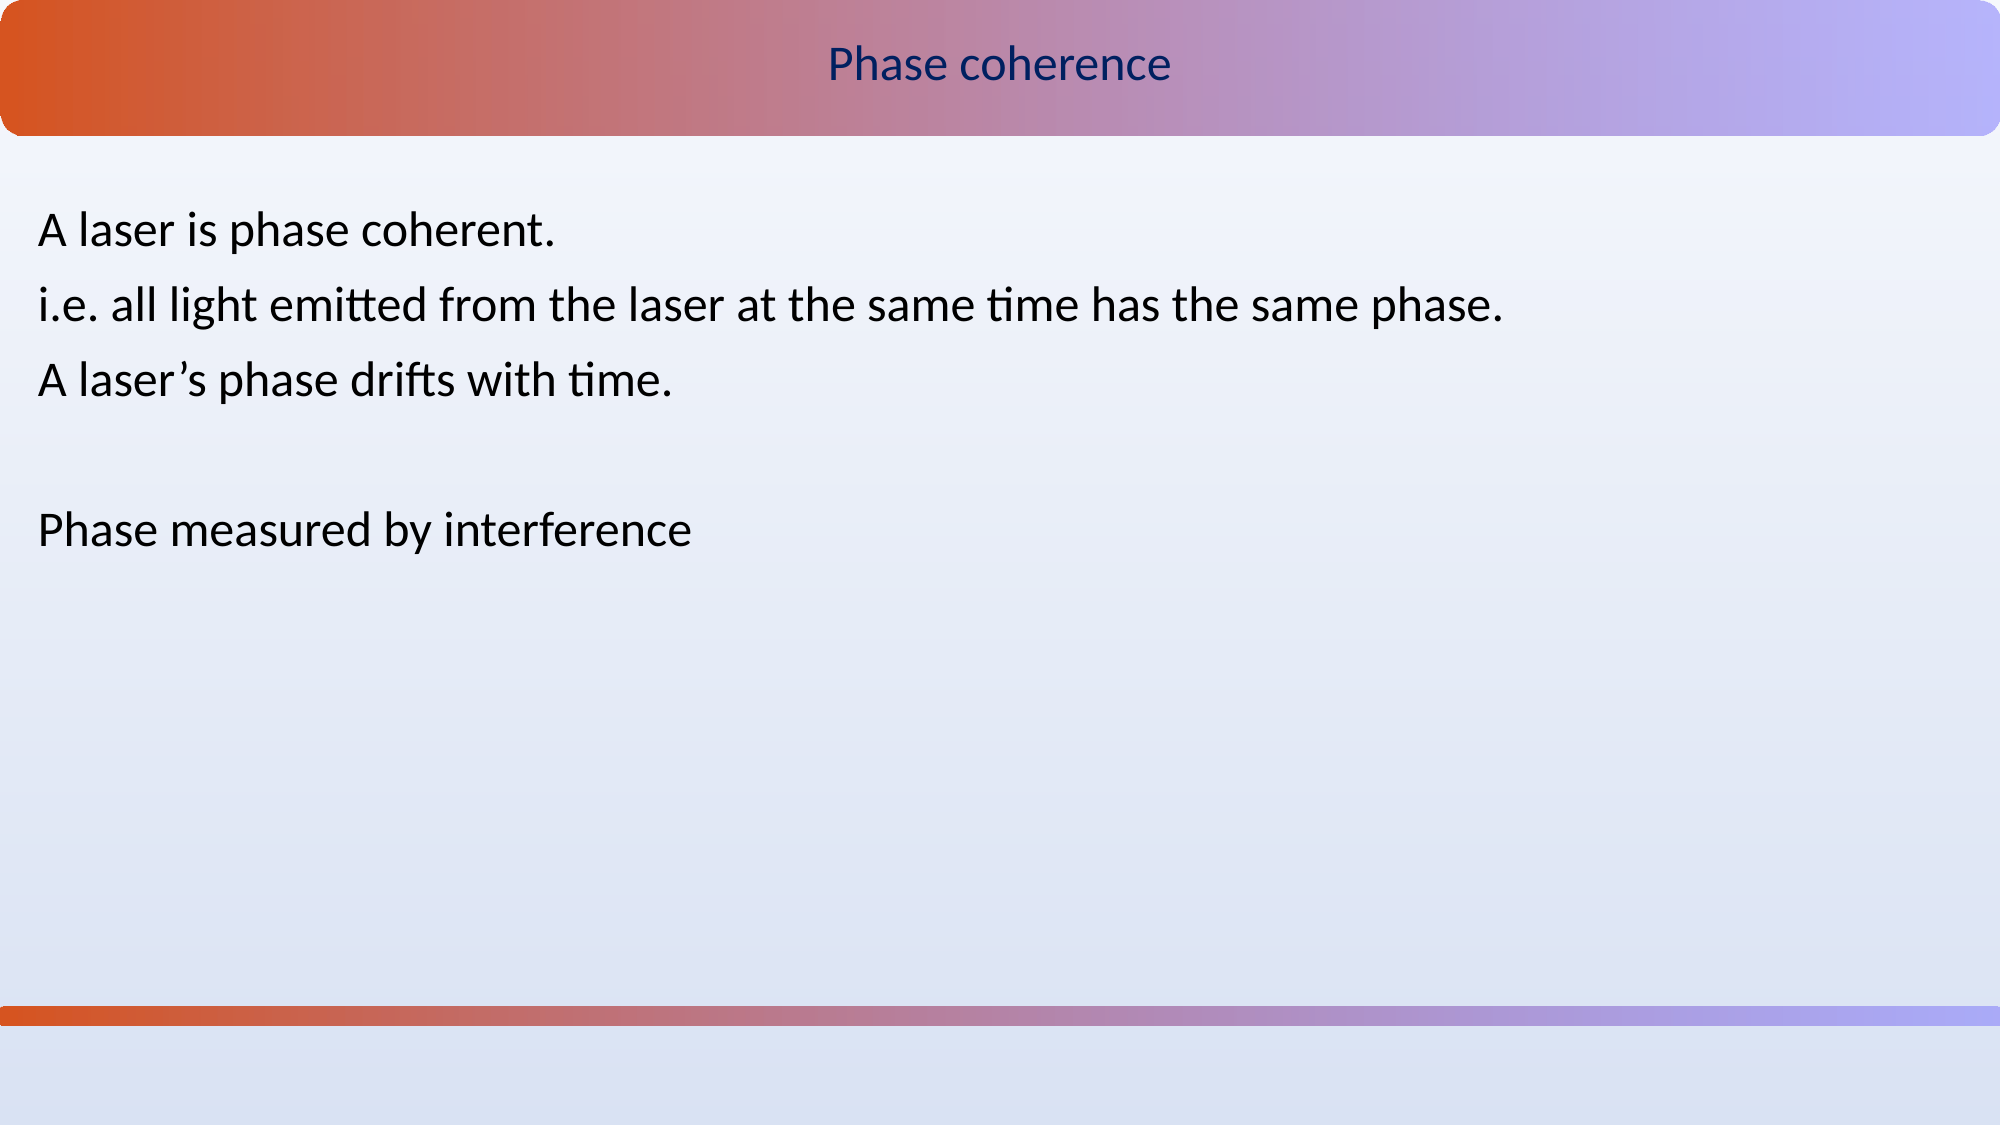

Phase coherence
A laser is phase coherent.
i.e. all light emitted from the laser at the same time has the same phase.
A laser’s phase drifts with time.

Phase measured by interference